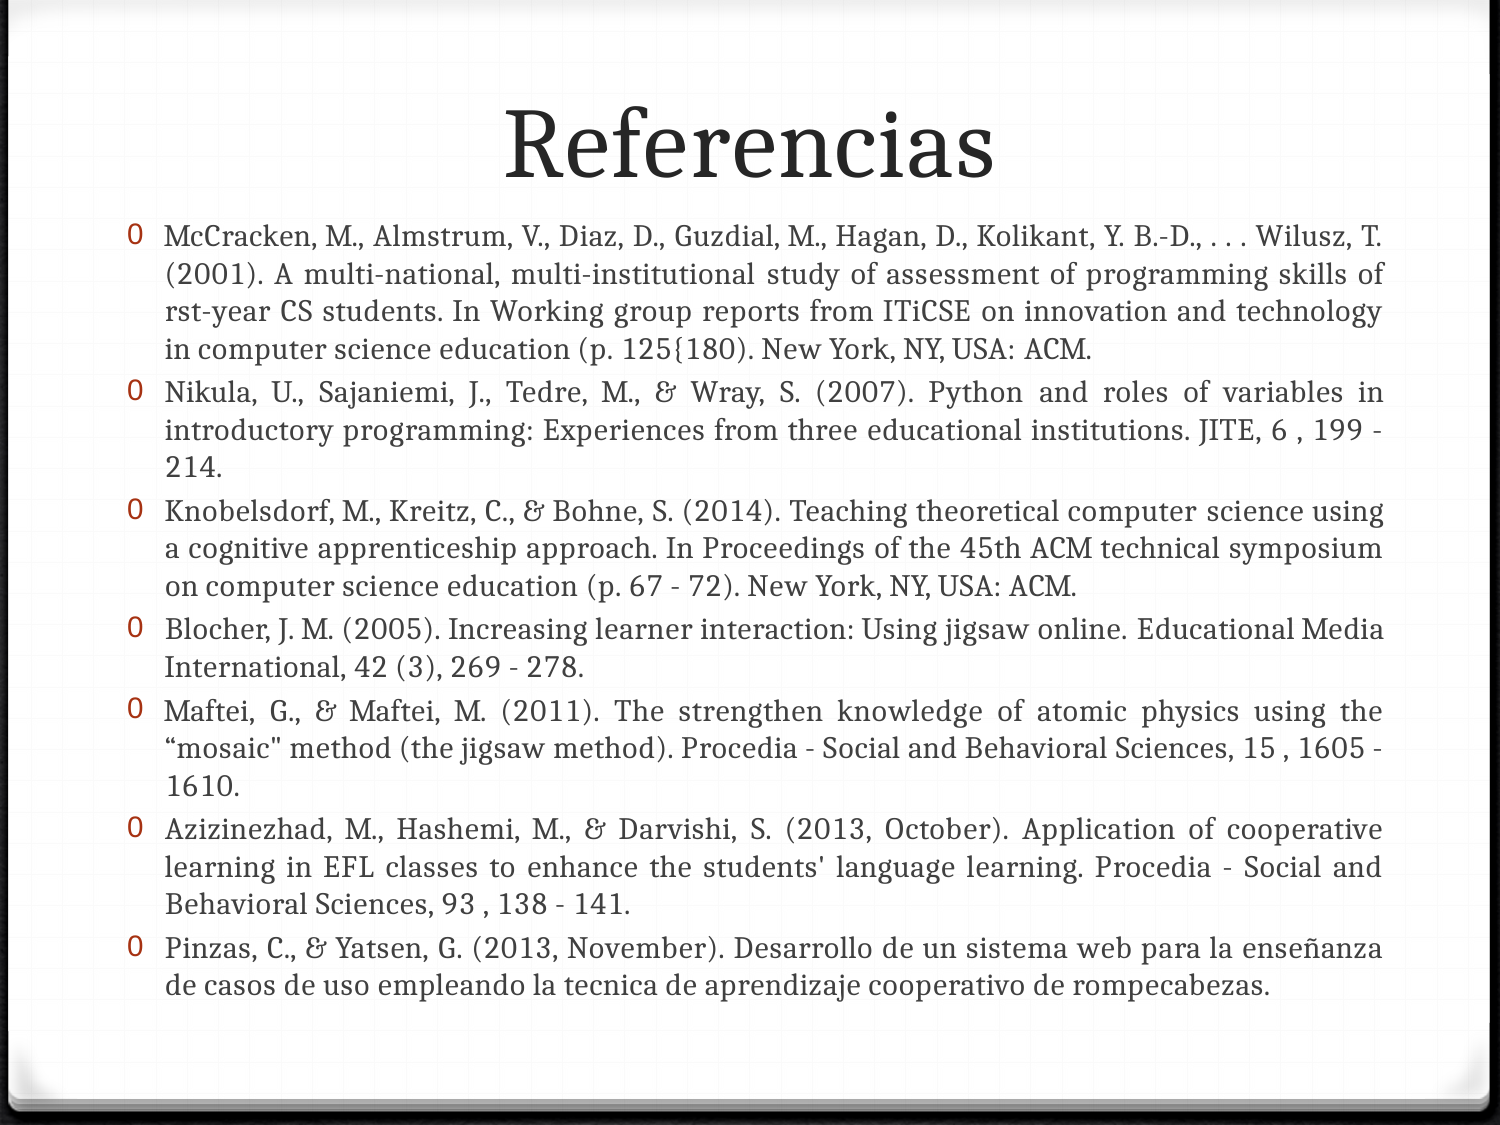

# Referencias
McCracken, M., Almstrum, V., Diaz, D., Guzdial, M., Hagan, D., Kolikant, Y. B.-D., . . . Wilusz, T. (2001). A multi-national, multi-institutional study of assessment of programming skills of rst-year CS students. In Working group reports from ITiCSE on innovation and technology in computer science education (p. 125{180). New York, NY, USA: ACM.
Nikula, U., Sajaniemi, J., Tedre, M., & Wray, S. (2007). Python and roles of variables in introductory programming: Experiences from three educational institutions. JITE, 6 , 199 - 214.
Knobelsdorf, M., Kreitz, C., & Bohne, S. (2014). Teaching theoretical computer science using a cognitive apprenticeship approach. In Proceedings of the 45th ACM technical symposium on computer science education (p. 67 - 72). New York, NY, USA: ACM.
Blocher, J. M. (2005). Increasing learner interaction: Using jigsaw online. Educational Media International, 42 (3), 269 - 278.
Maftei, G., & Maftei, M. (2011). The strengthen knowledge of atomic physics using the “mosaic" method (the jigsaw method). Procedia - Social and Behavioral Sciences, 15 , 1605 - 1610.
Azizinezhad, M., Hashemi, M., & Darvishi, S. (2013, October). Application of cooperative learning in EFL classes to enhance the students' language learning. Procedia - Social and Behavioral Sciences, 93 , 138 - 141.
Pinzas, C., & Yatsen, G. (2013, November). Desarrollo de un sistema web para la enseñanza de casos de uso empleando la tecnica de aprendizaje cooperativo de rompecabezas.